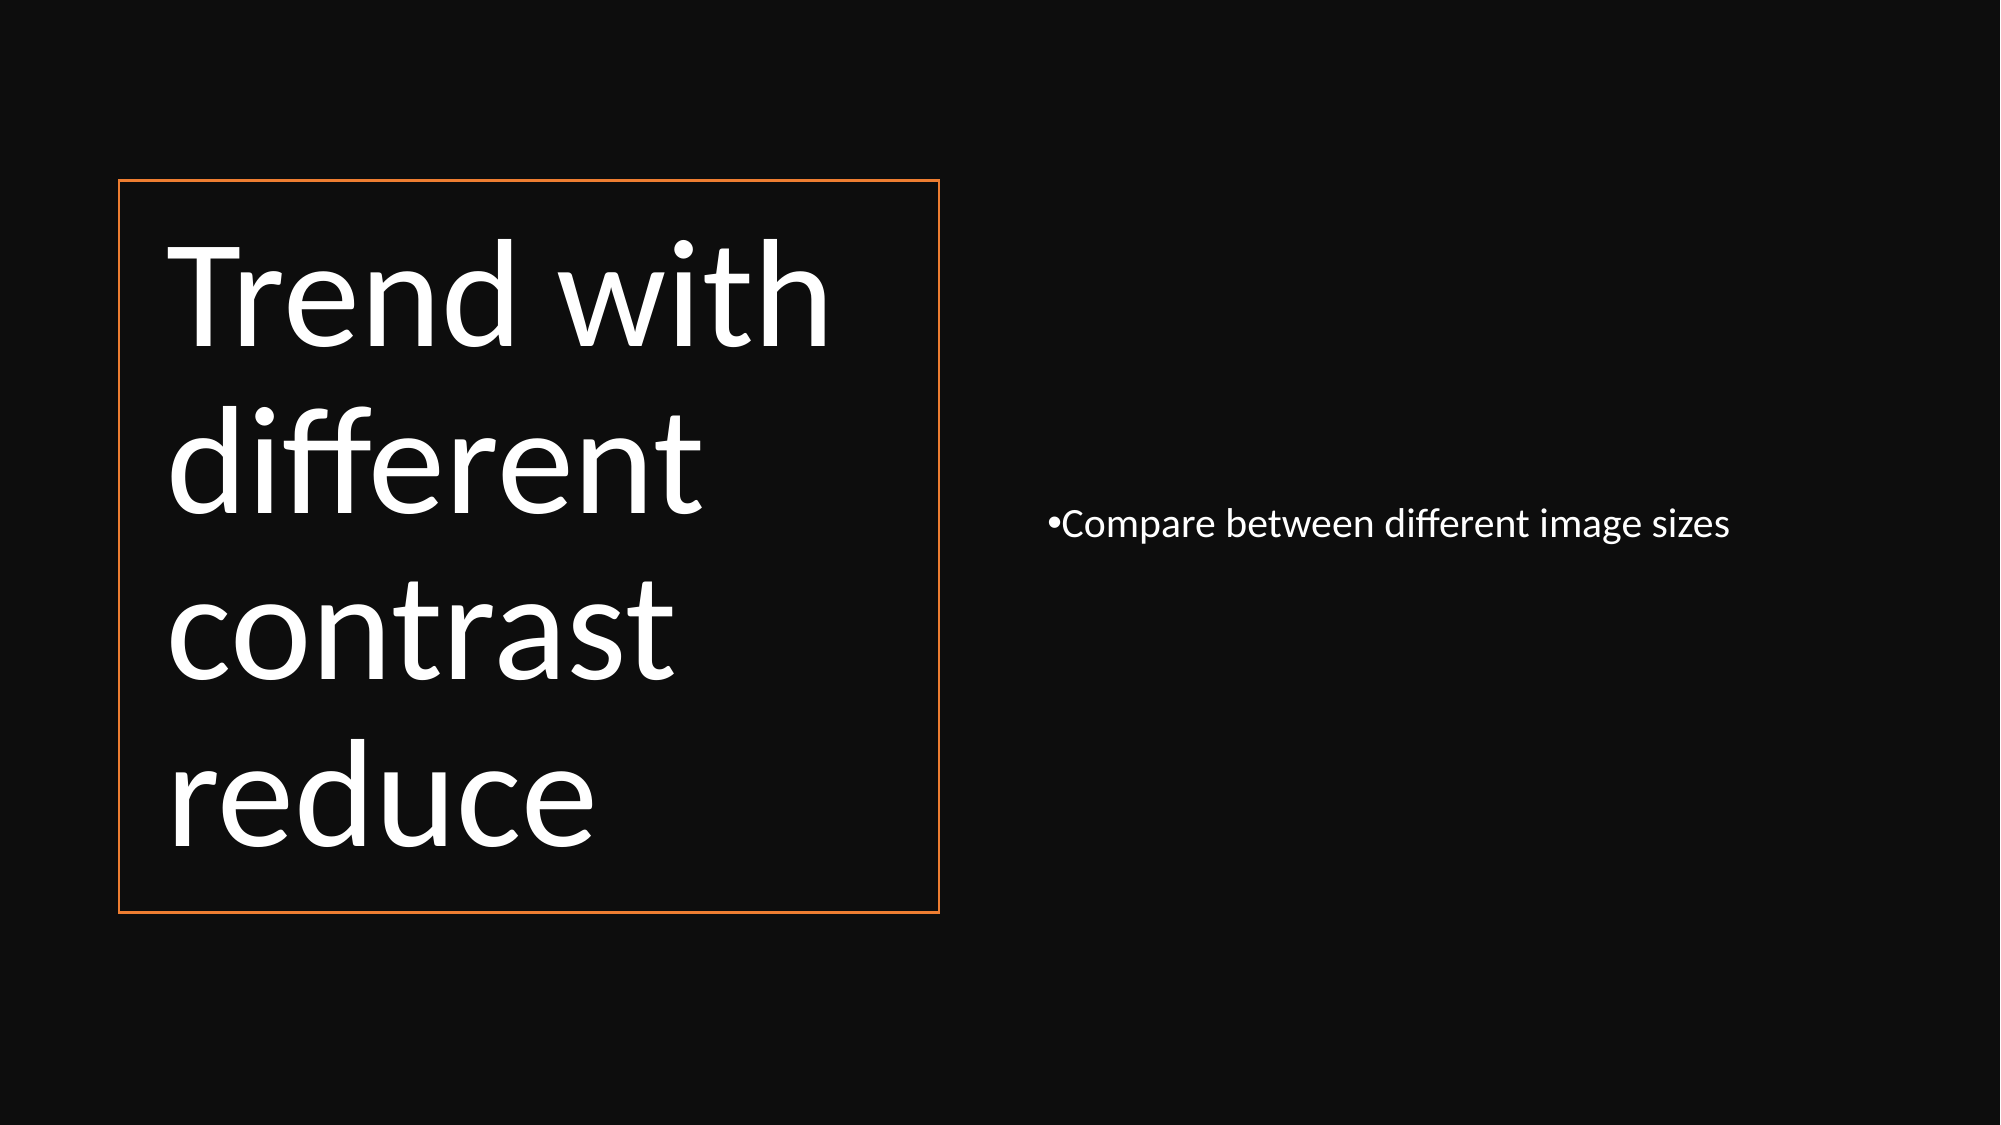

Compare between different image sizes

Trend with different contrast reduce